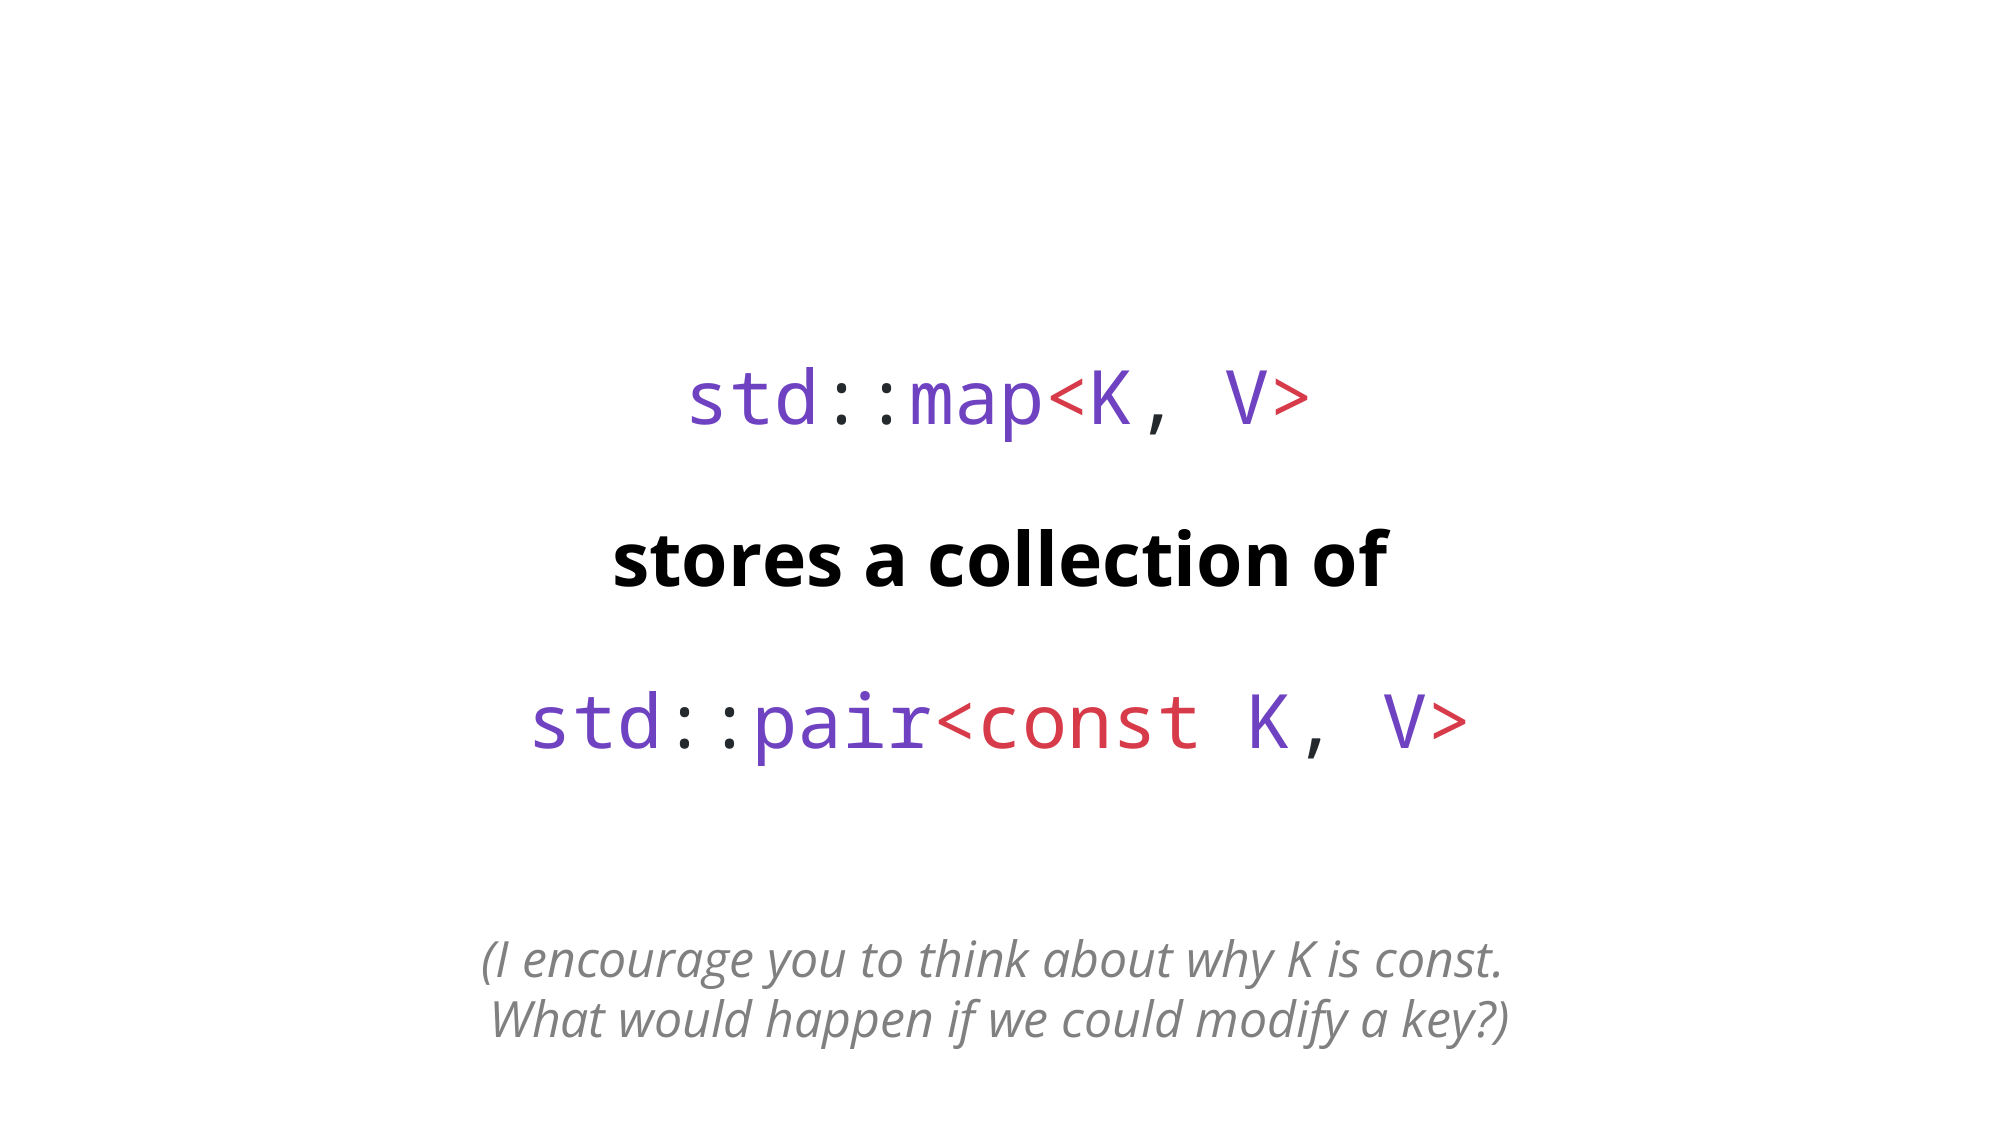

# std::map<K, V> stores a collection of std::pair<const K, V>
(I encourage you to think about why K is const.
What would happen if we could modify a key?)